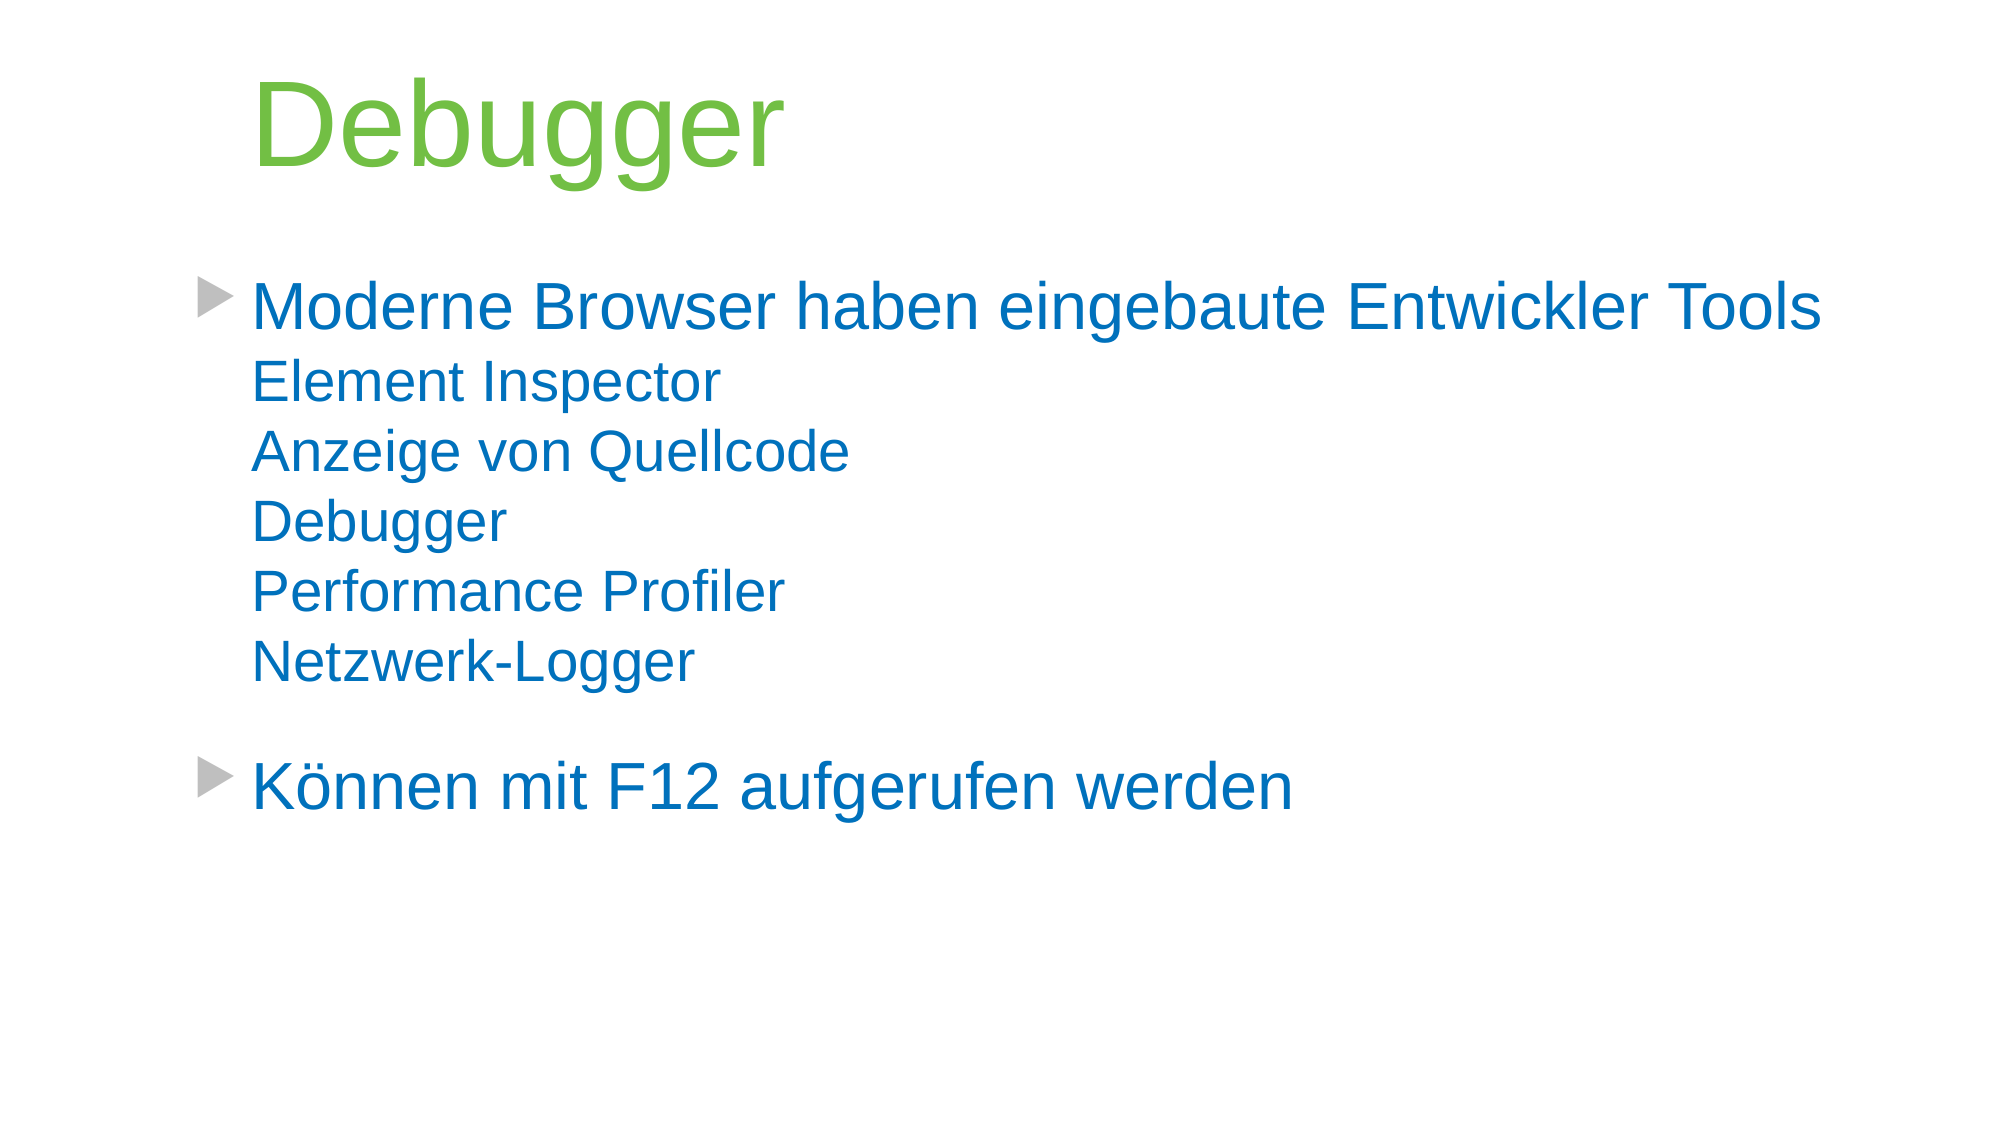

# Debugger
Moderne Browser haben eingebaute Entwickler Tools
Element Inspector
Anzeige von Quellcode
Debugger
Performance Profiler
Netzwerk-Logger
Können mit F12 aufgerufen werden